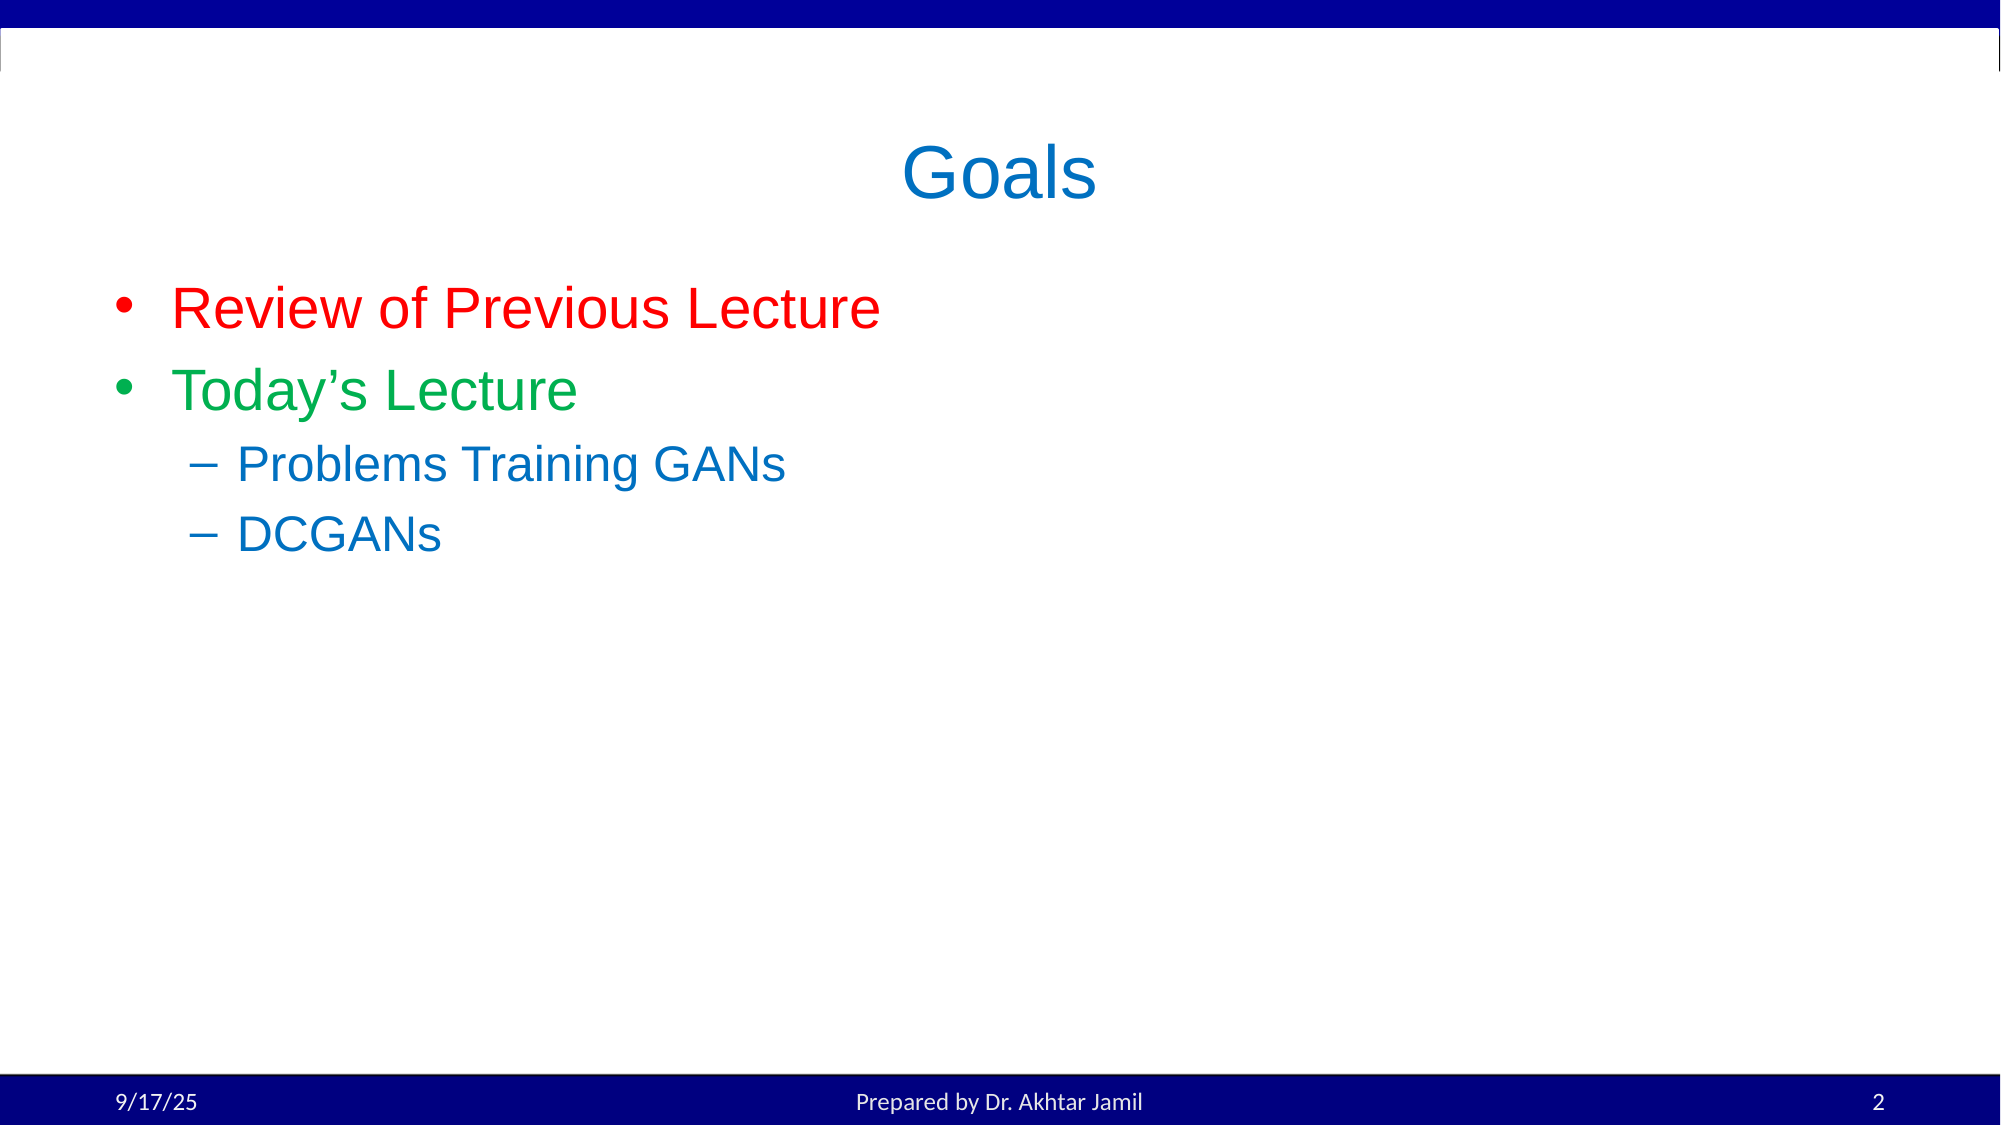

# Goals
Review of Previous Lecture
Today’s Lecture
Problems Training GANs
DCGANs

9/17/25
Prepared by Dr. Akhtar Jamil
2